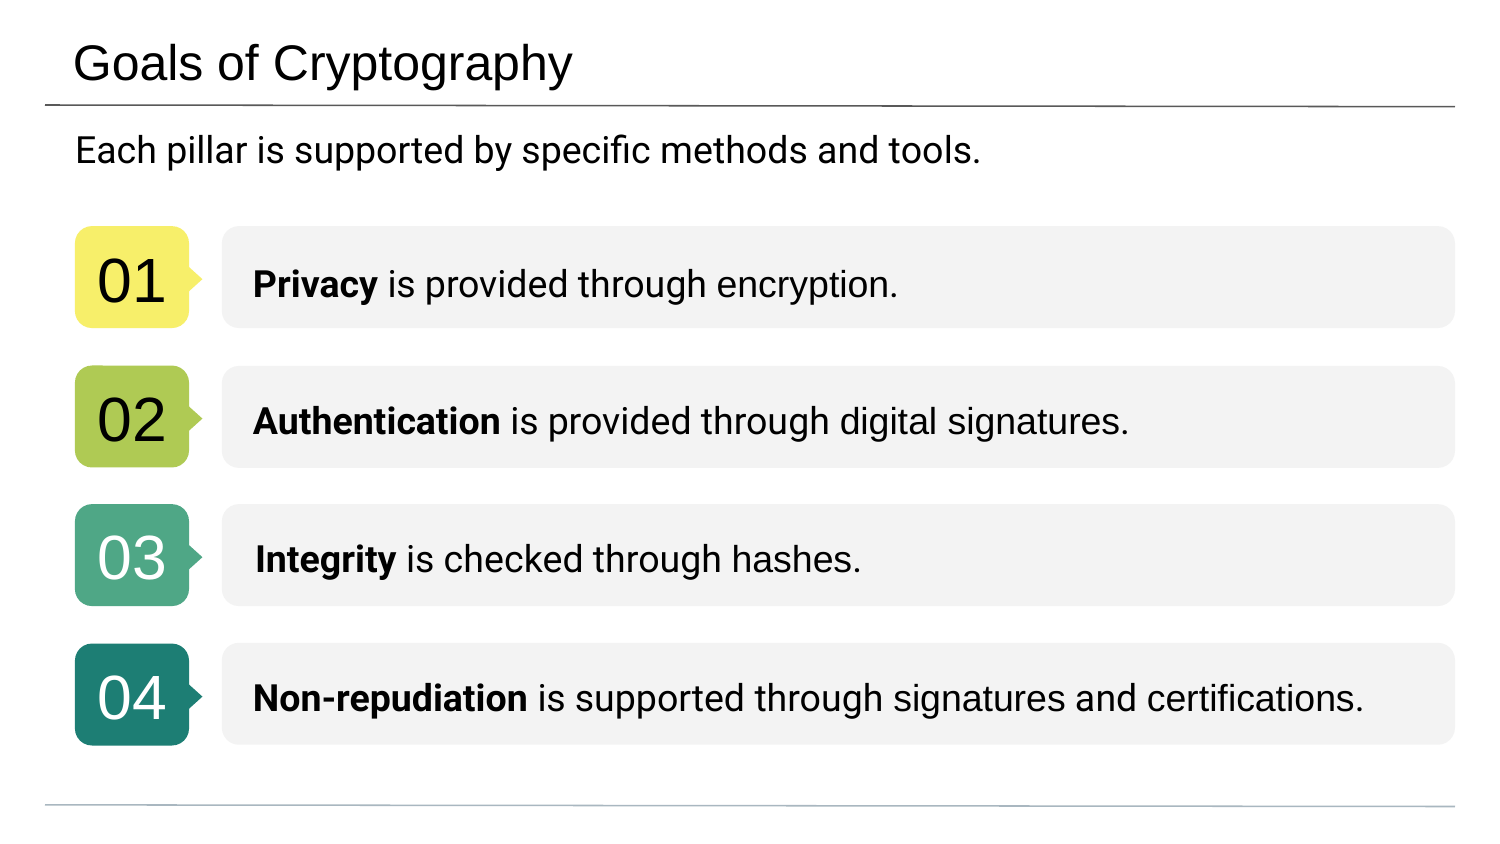

# Goals of Cryptography
Each pillar is supported by specific methods and tools.

Privacy is provided through encryption.
Authentication is provided through digital signatures.
Integrity is checked through hashes.
Non-repudiation is supported through signatures and certifications.